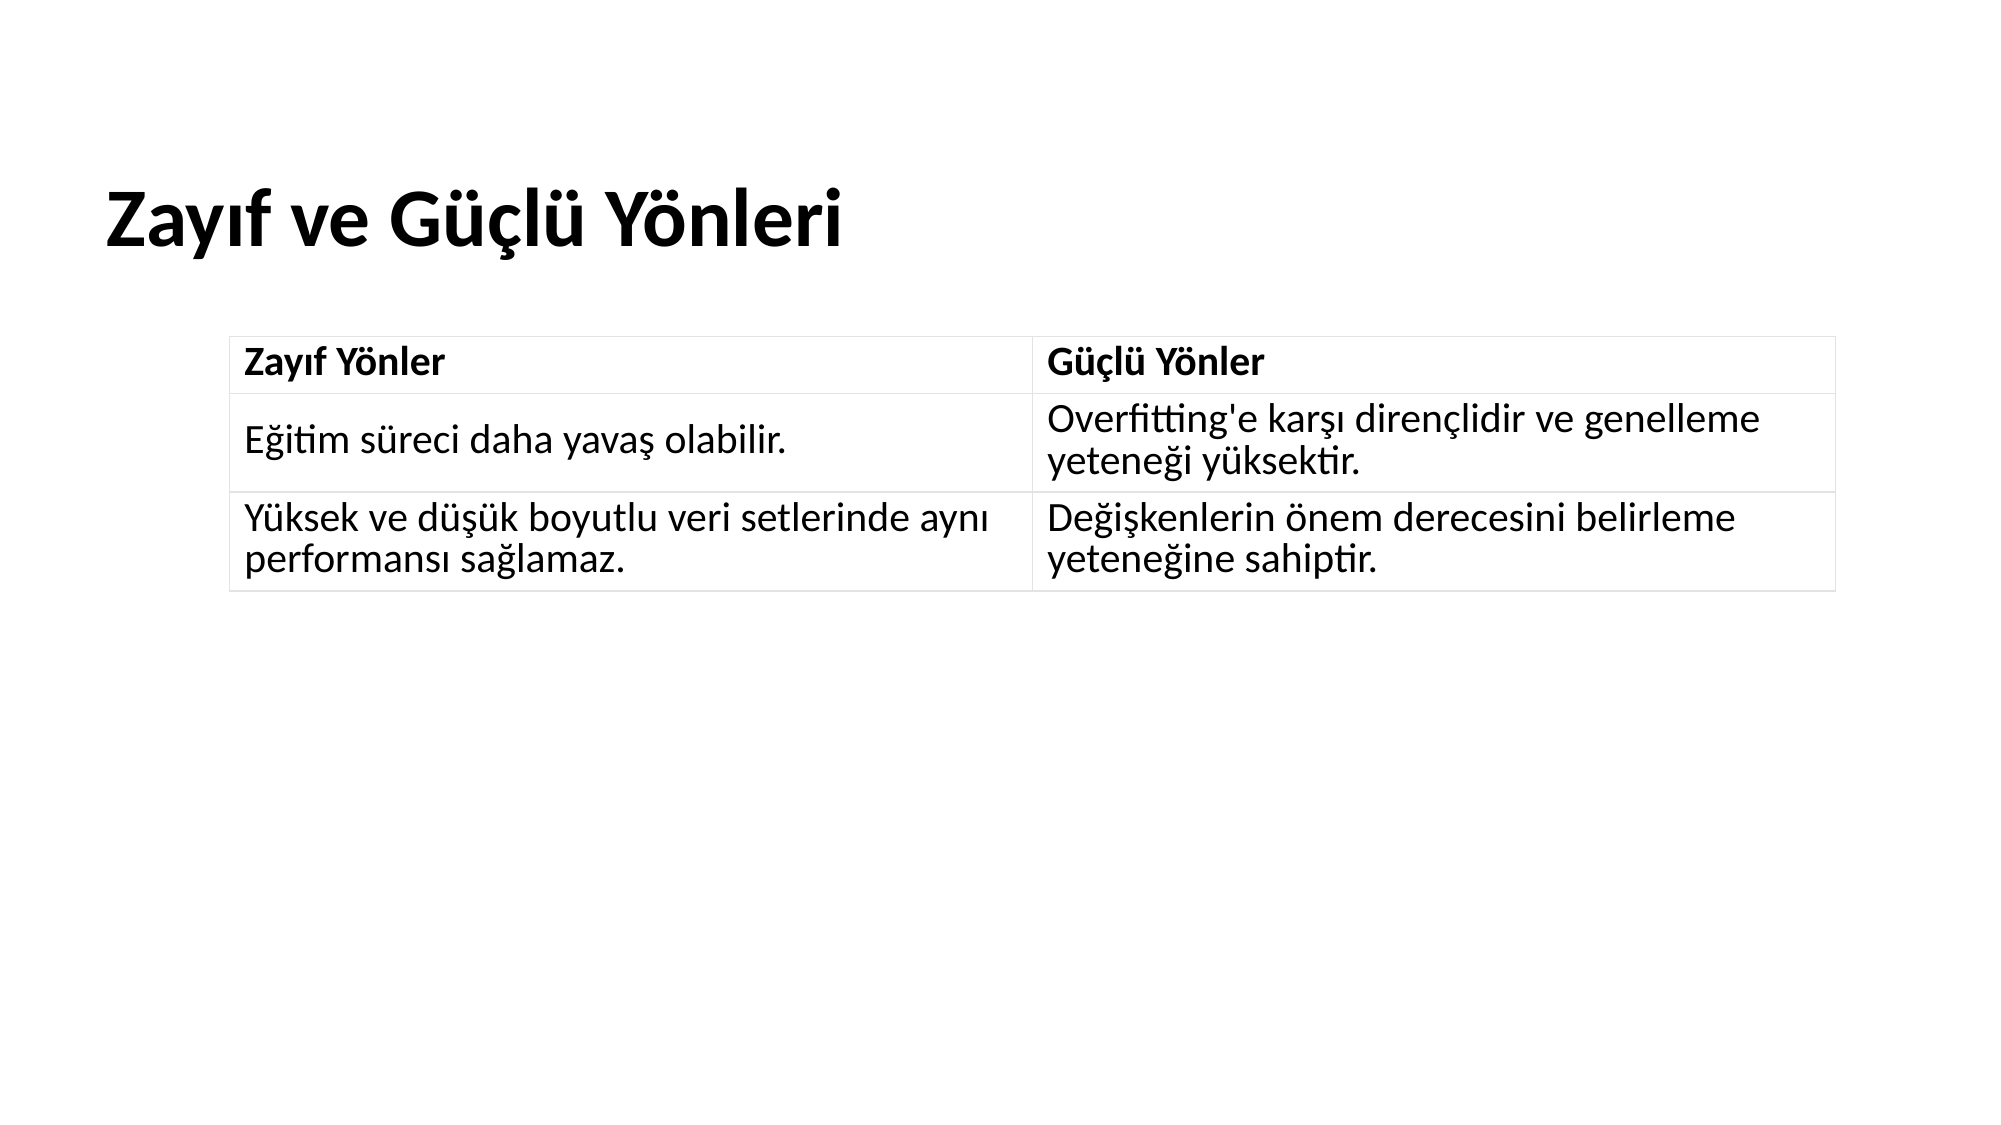

# Zayıf ve Güçlü Yönleri

| Zayıf Yönler | Güçlü Yönler |
| --- | --- |
| Eğitim süreci daha yavaş olabilir. | Overfitting'e karşı dirençlidir ve genelleme yeteneği yüksektir. |
| Yüksek ve düşük boyutlu veri setlerinde aynı performansı sağlamaz. | Değişkenlerin önem derecesini belirleme yeteneğine sahiptir. |